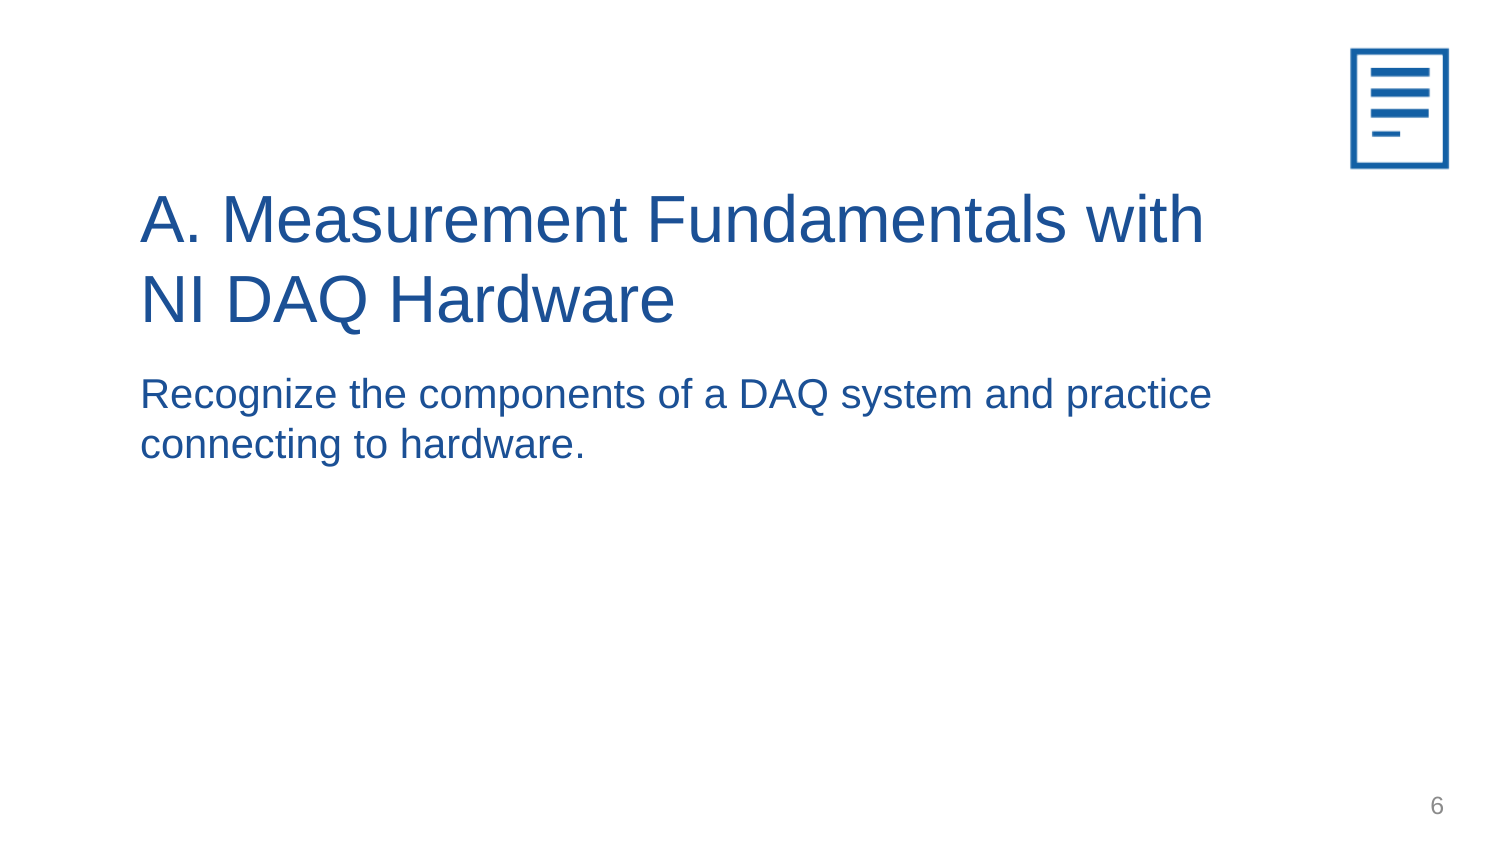

A. Measurement Fundamentals with NI DAQ Hardware
Recognize the components of a DAQ system and practice connecting to hardware.

6